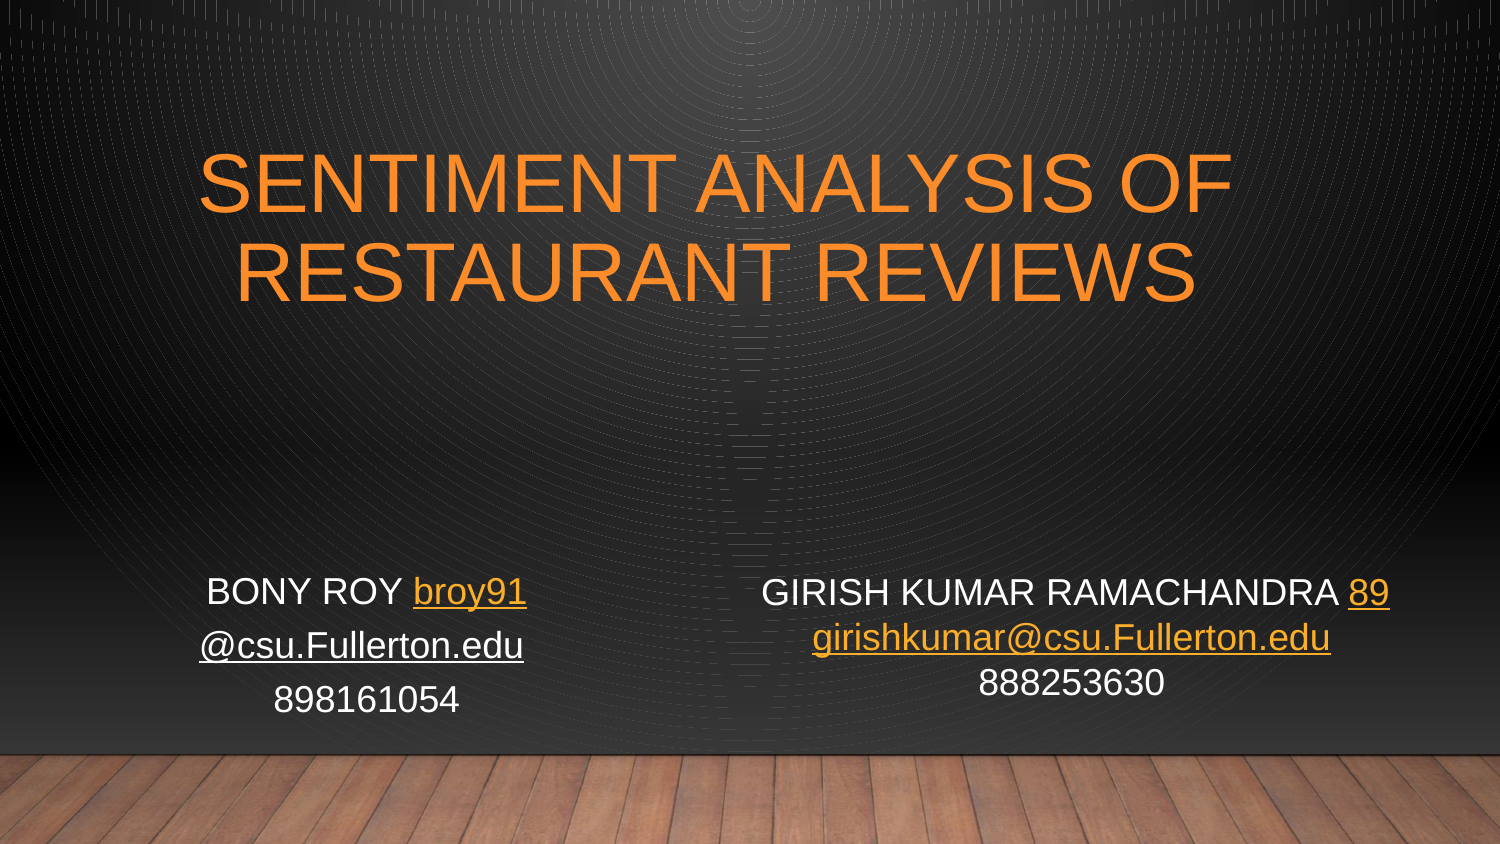

# Sentiment analysis of restaurant reviews
BONY ROY broy91@csu.Fullerton.edu
898161054
 GIRISH KUMAR RAMACHANDRA 89girishkumar@csu.Fullerton.edu
888253630